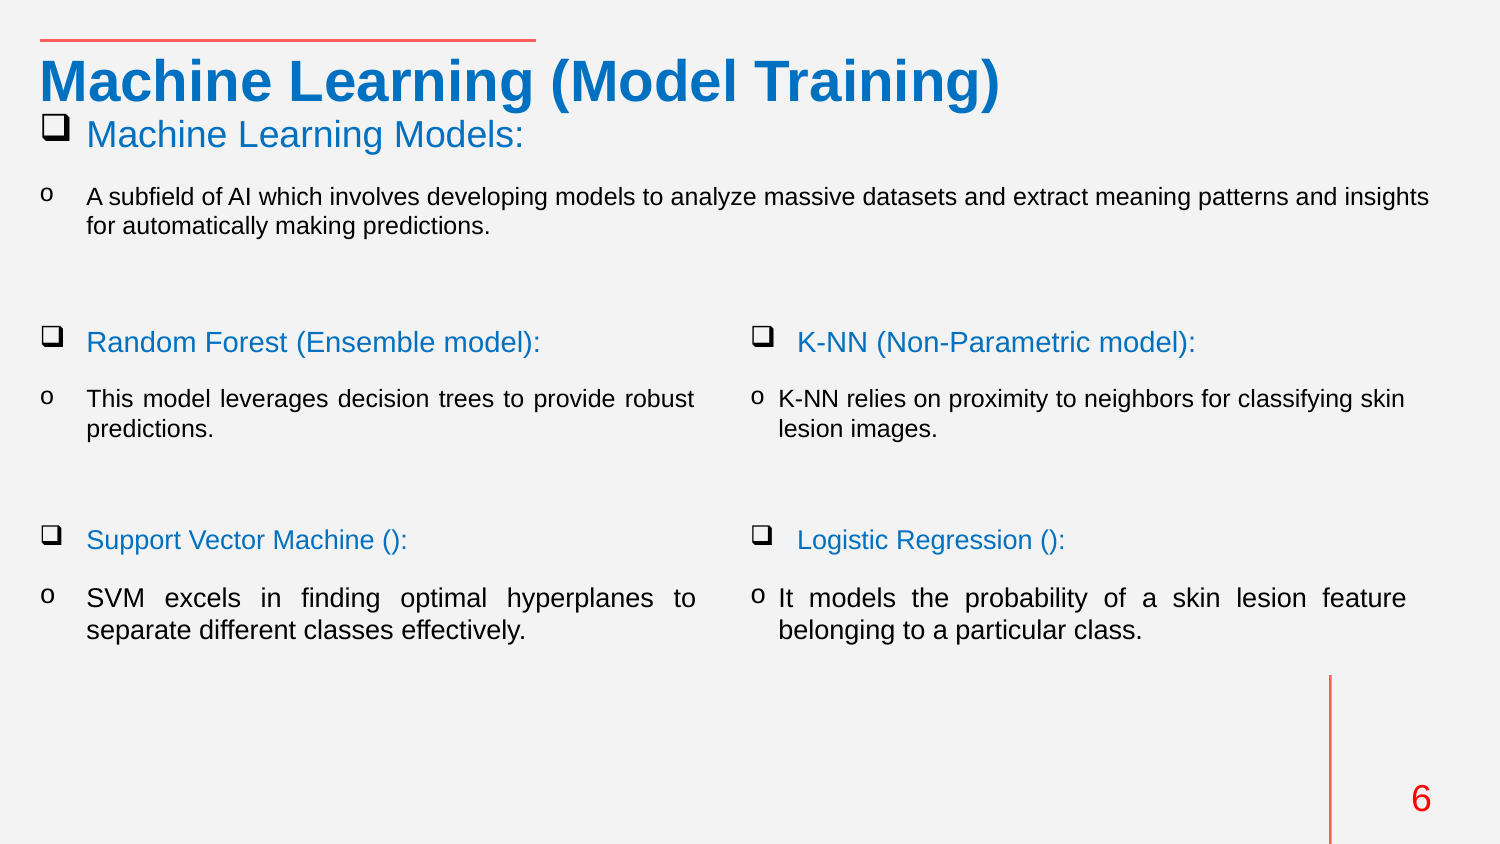

# Machine Learning (Model Training)
Machine Learning Models:
A subfield of AI which involves developing models to analyze massive datasets and extract meaning patterns and insights for automatically making predictions.

Random Forest (Ensemble model):
This model leverages decision trees to provide robust predictions.

Support Vector Machine ():
SVM excels in finding optimal hyperplanes to separate different classes effectively.
K-NN (Non-Parametric model):
K-NN relies on proximity to neighbors for classifying skin lesion images.

Logistic Regression ():
It models the probability of a skin lesion feature belonging to a particular class.

6